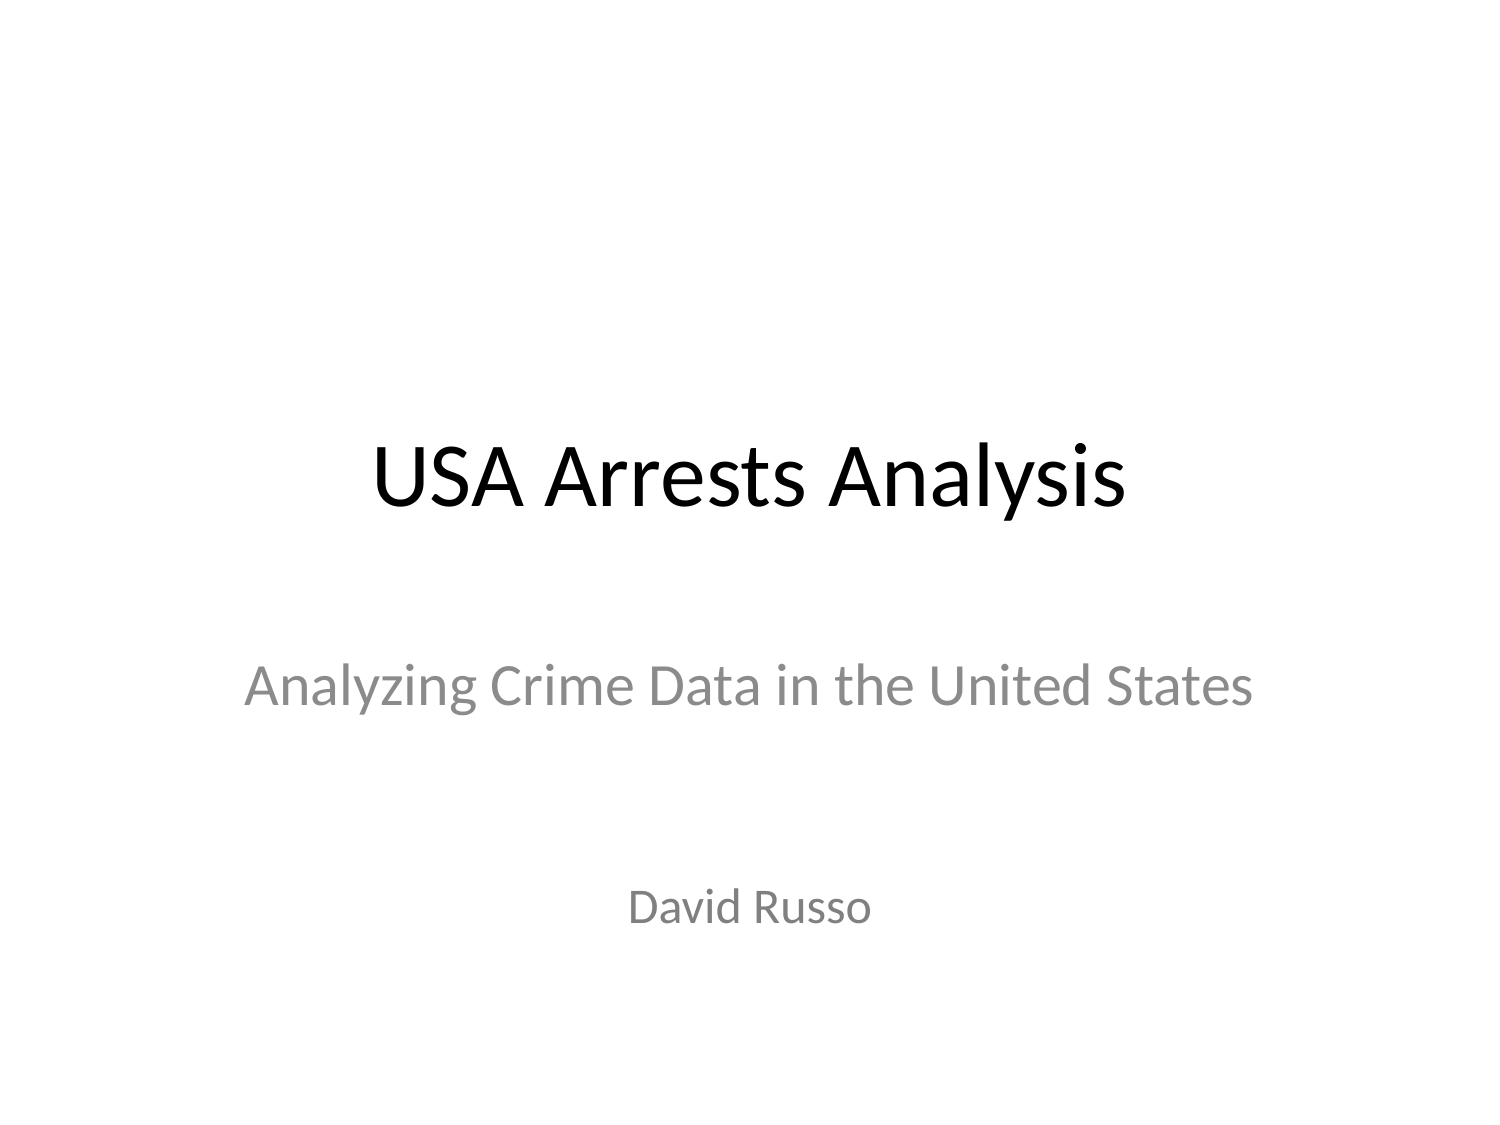

# USA Arrests Analysis
Analyzing Crime Data in the United States
David Russo